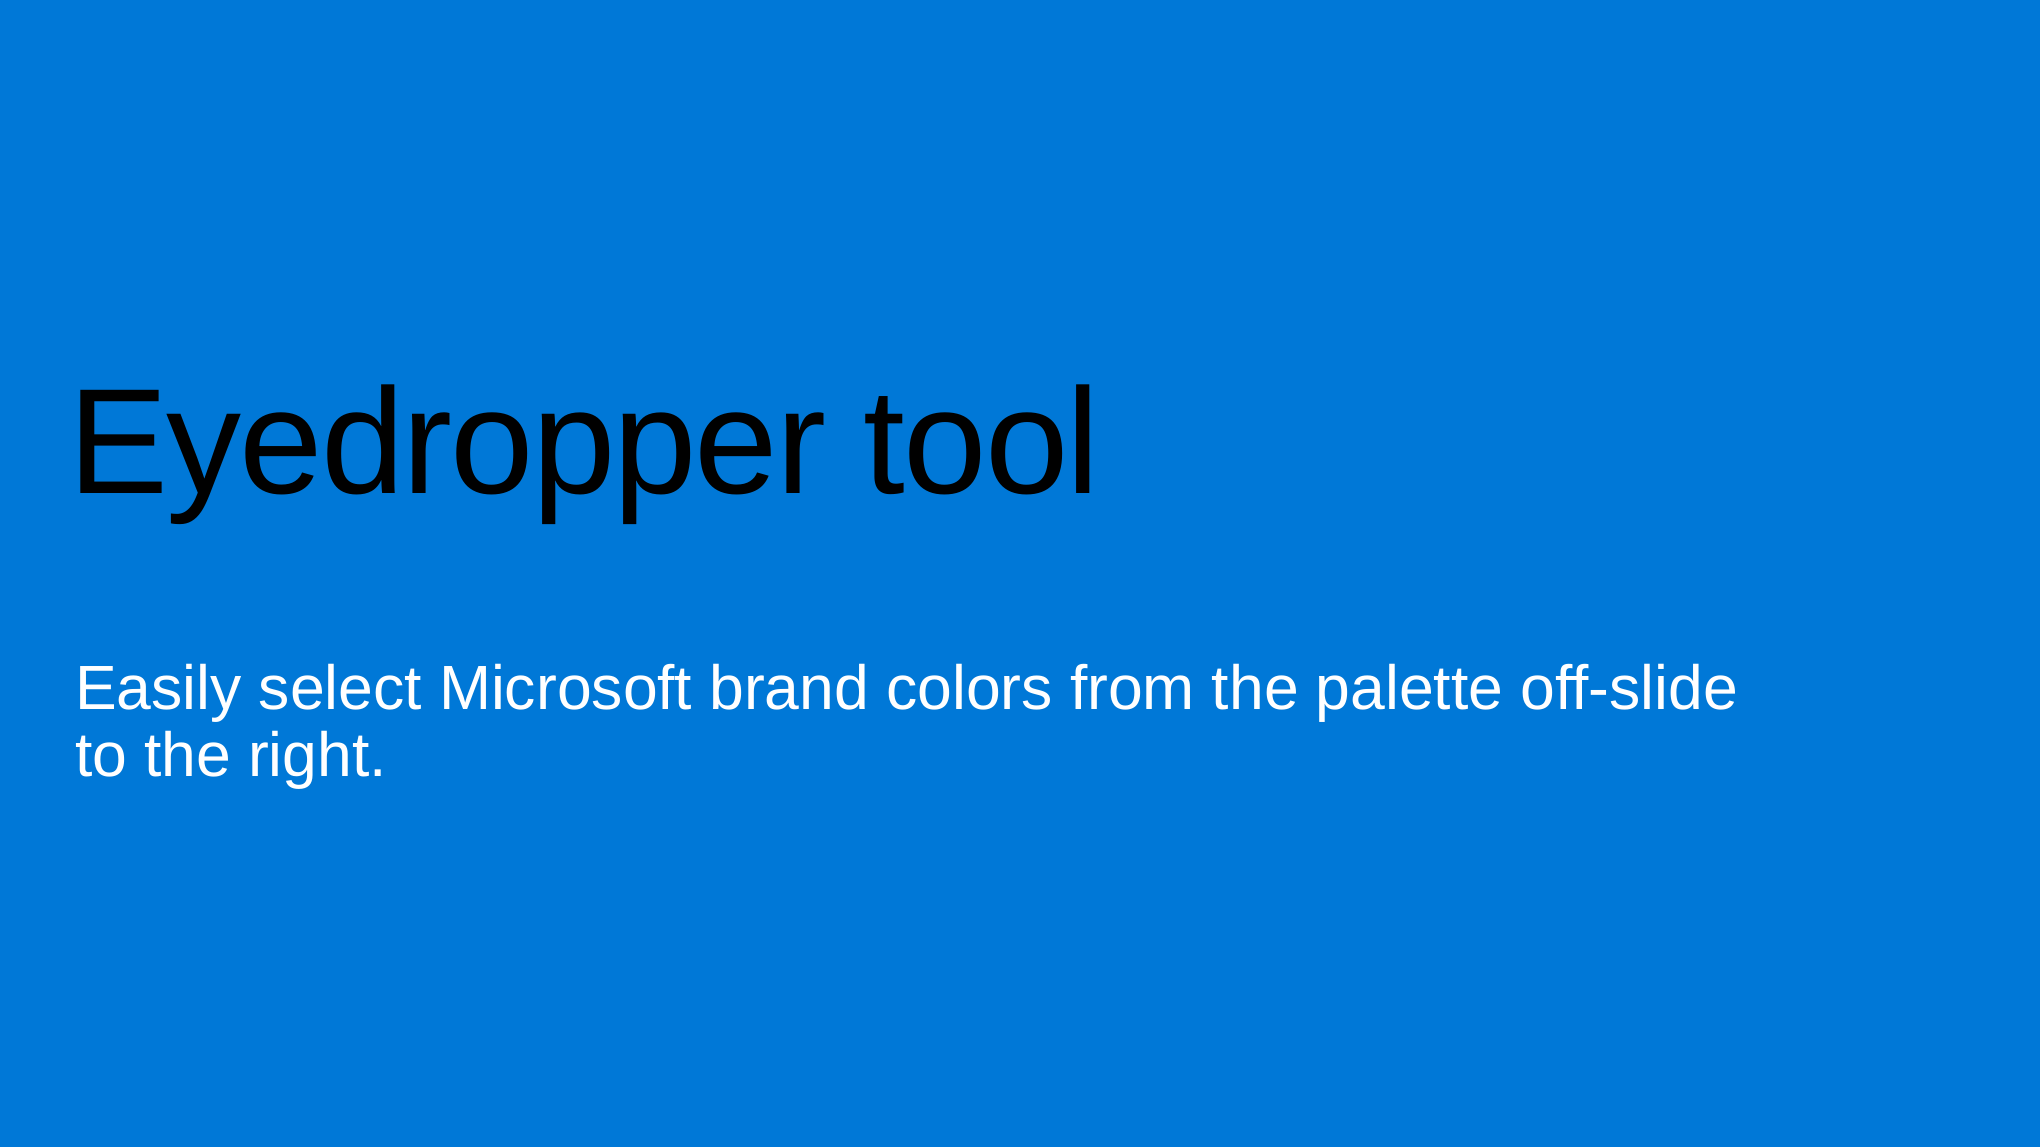

# Eyedropper tool
Easily select Microsoft brand colors from the palette off-slide
to the right.